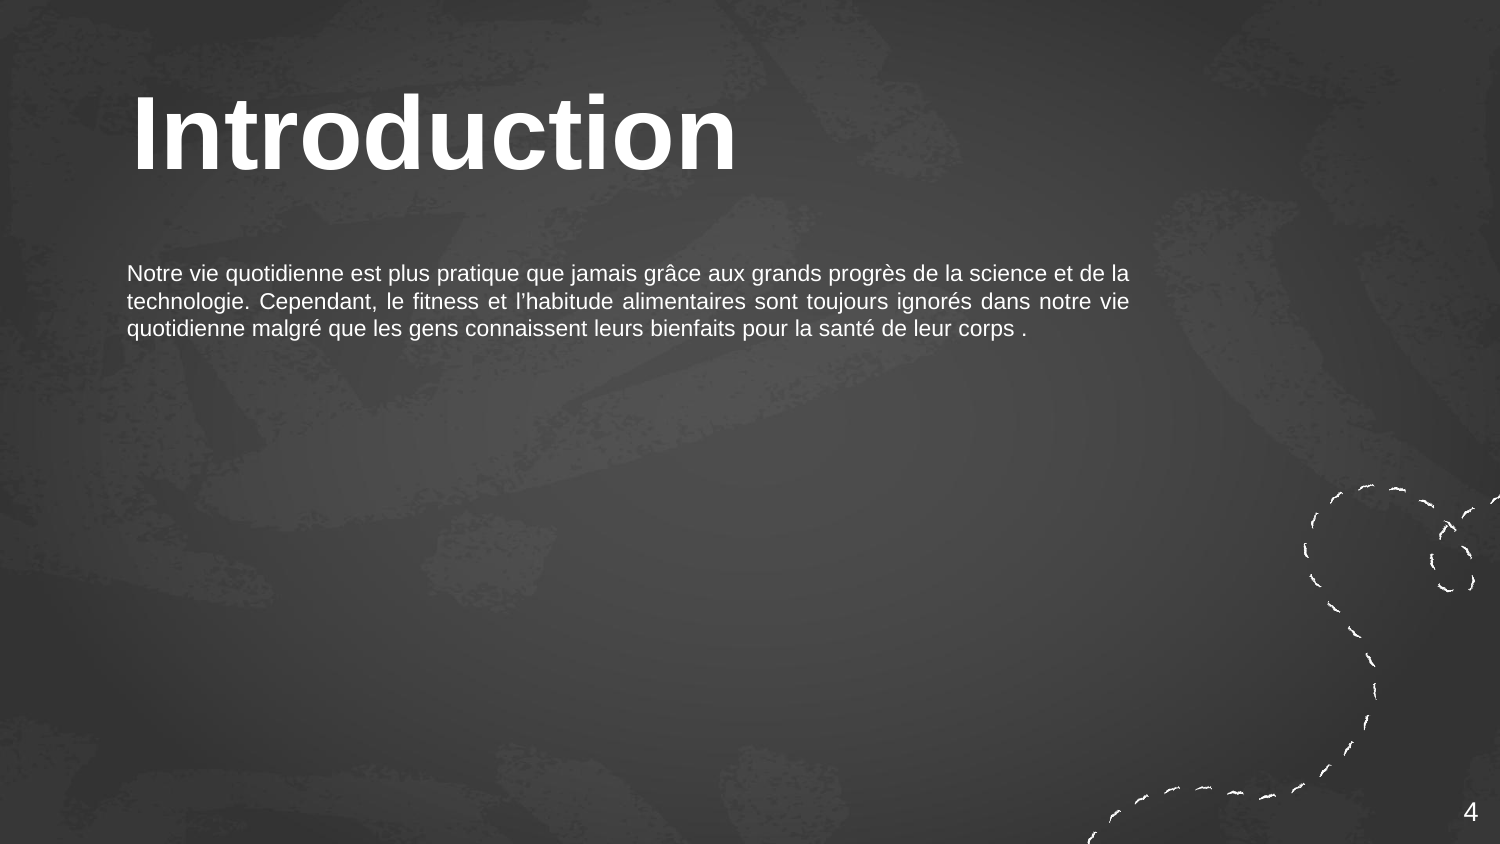

# Introduction

Notre vie quotidienne est plus pratique que jamais grâce aux grands progrès de la science et de la technologie. Cependant, le fitness et l’habitude alimentaires sont toujours ignorés dans notre vie quotidienne malgré que les gens connaissent leurs bienfaits pour la santé de leur corps .
4